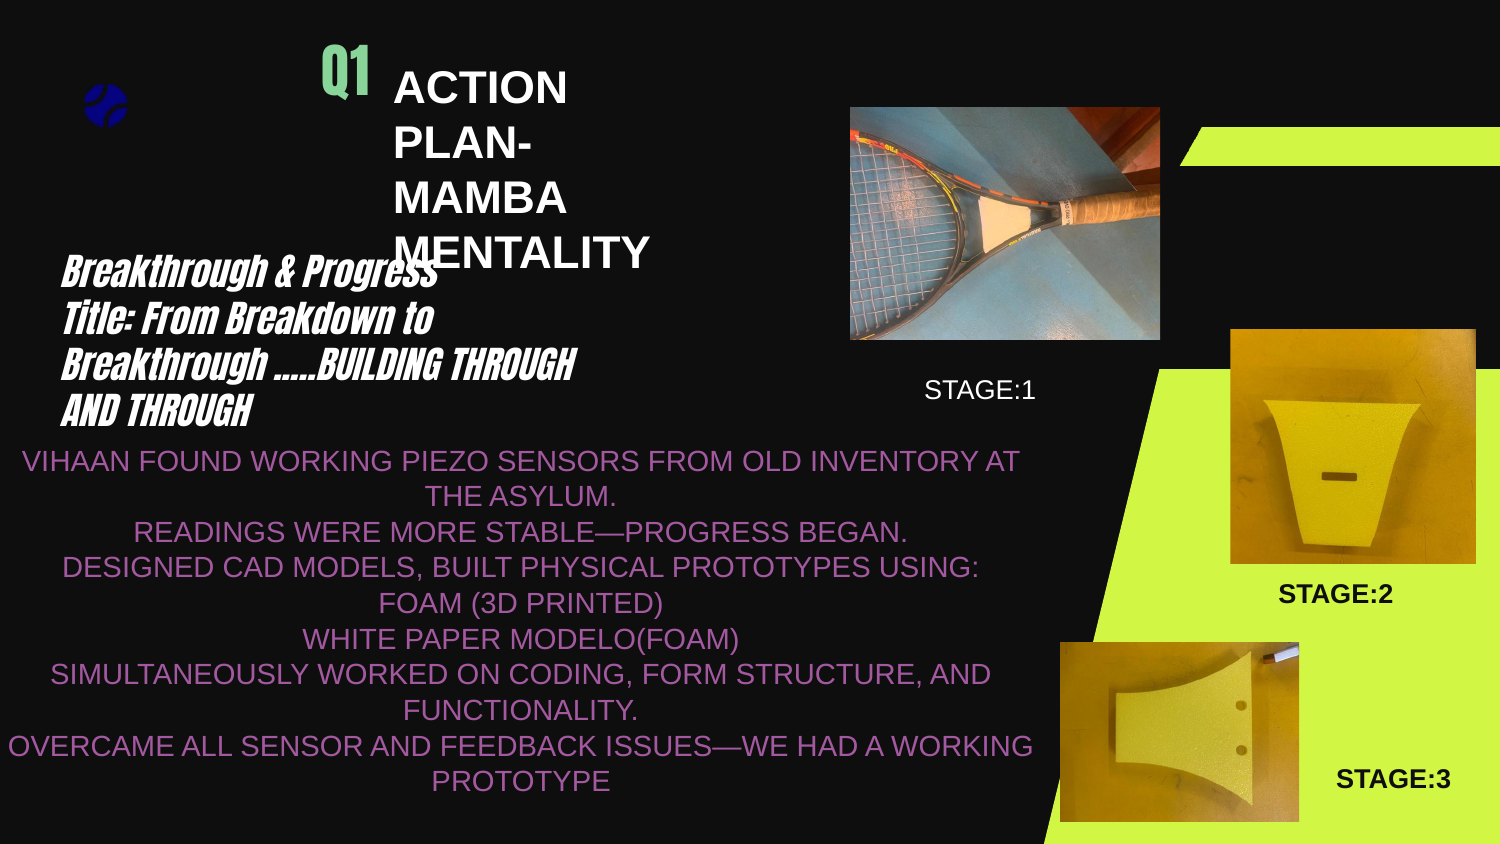

Q1
ACTION
PLAN-MAMBA MENTALITY

Breakthrough & Progress
Title: From Breakdown to Breakthrough .....BUILDING THROUGH AND THROUGH

STAGE:1
VIHAAN FOUND WORKING PIEZO SENSORS FROM OLD INVENTORY AT THE ASYLUM.
READINGS WERE MORE STABLE—PROGRESS BEGAN.
DESIGNED CAD MODELS, BUILT PHYSICAL PROTOTYPES USING:
FOAM (3D PRINTED)
WHITE PAPER MODELO(FOAM)
SIMULTANEOUSLY WORKED ON CODING, FORM STRUCTURE, AND FUNCTIONALITY.
OVERCAME ALL SENSOR AND FEEDBACK ISSUES—WE HAD A WORKING PROTOTYPE
STAGE:2

STAGE:3